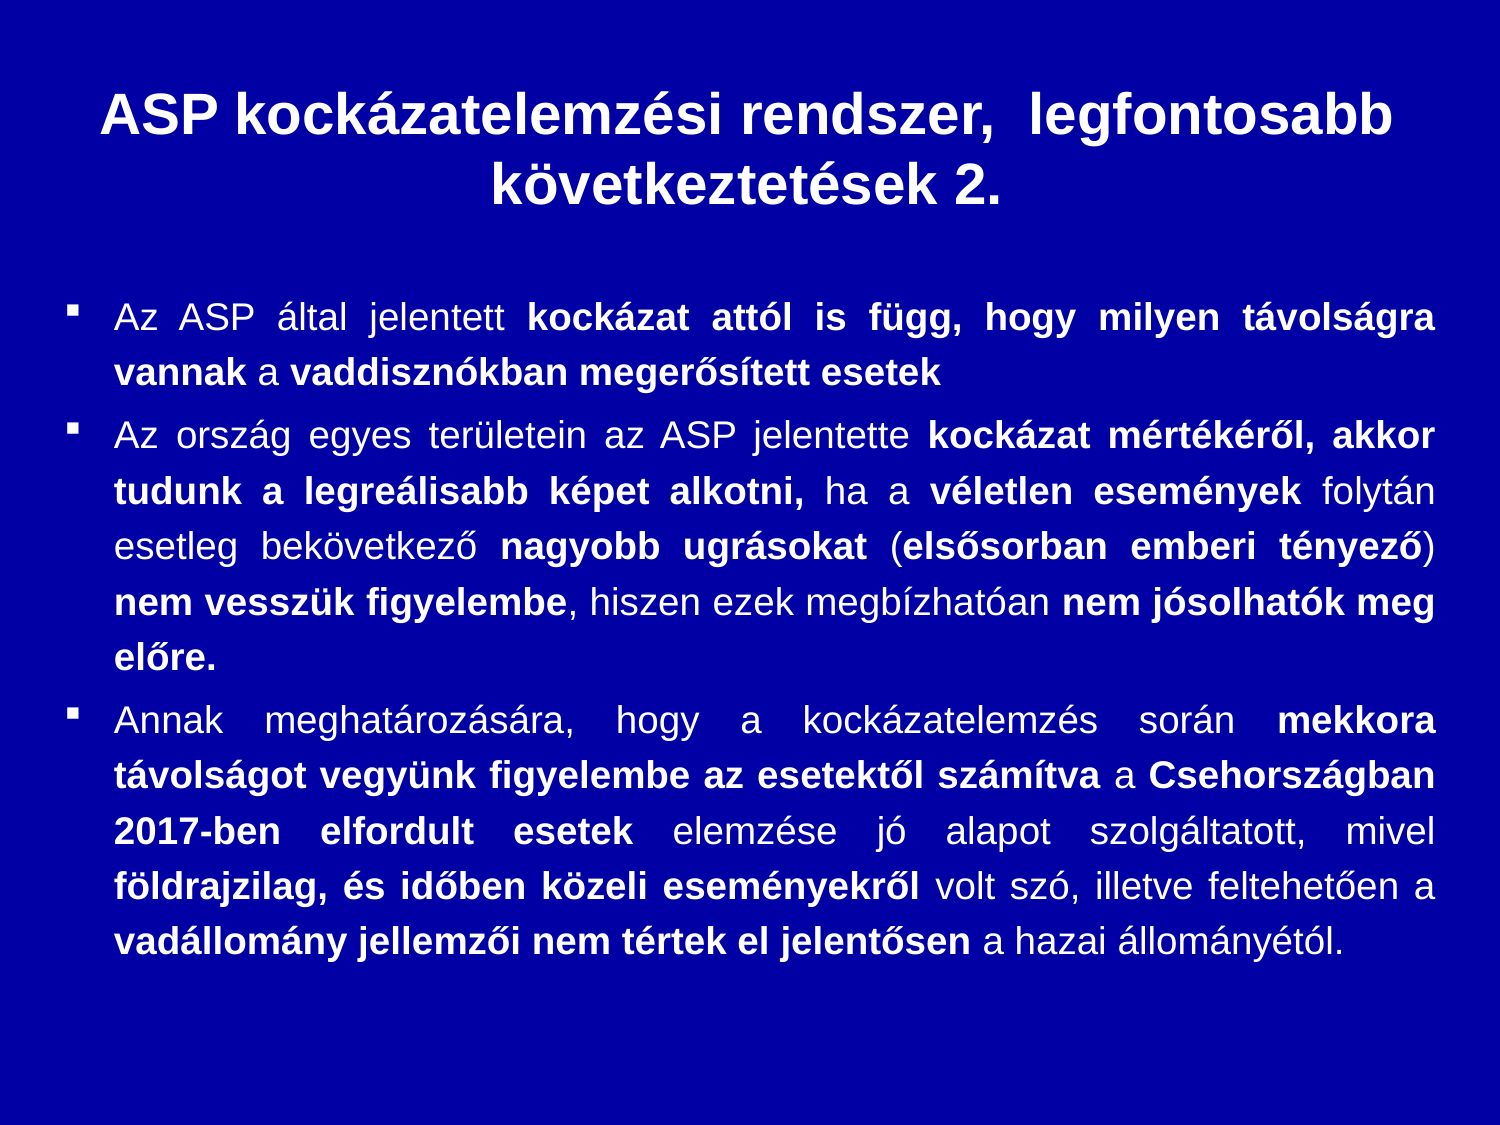

# ASP kockázatelemzési rendszer,  legfontosabb következtetések 2.
Az ASP által jelentett kockázat attól is függ, hogy milyen távolságra vannak a vaddisznókban megerősített esetek
Az ország egyes területein az ASP jelentette kockázat mértékéről, akkor tudunk a legreálisabb képet alkotni, ha a véletlen események folytán esetleg bekövetkező nagyobb ugrásokat (elsősorban emberi tényező) nem vesszük figyelembe, hiszen ezek megbízhatóan nem jósolhatók meg előre.
Annak meghatározására, hogy a kockázatelemzés során mekkora távolságot vegyünk figyelembe az esetektől számítva a Csehországban 2017-ben elfordult esetek elemzése jó alapot szolgáltatott, mivel földrajzilag, és időben közeli eseményekről volt szó, illetve feltehetően a vadállomány jellemzői nem tértek el jelentősen a hazai állományétól.